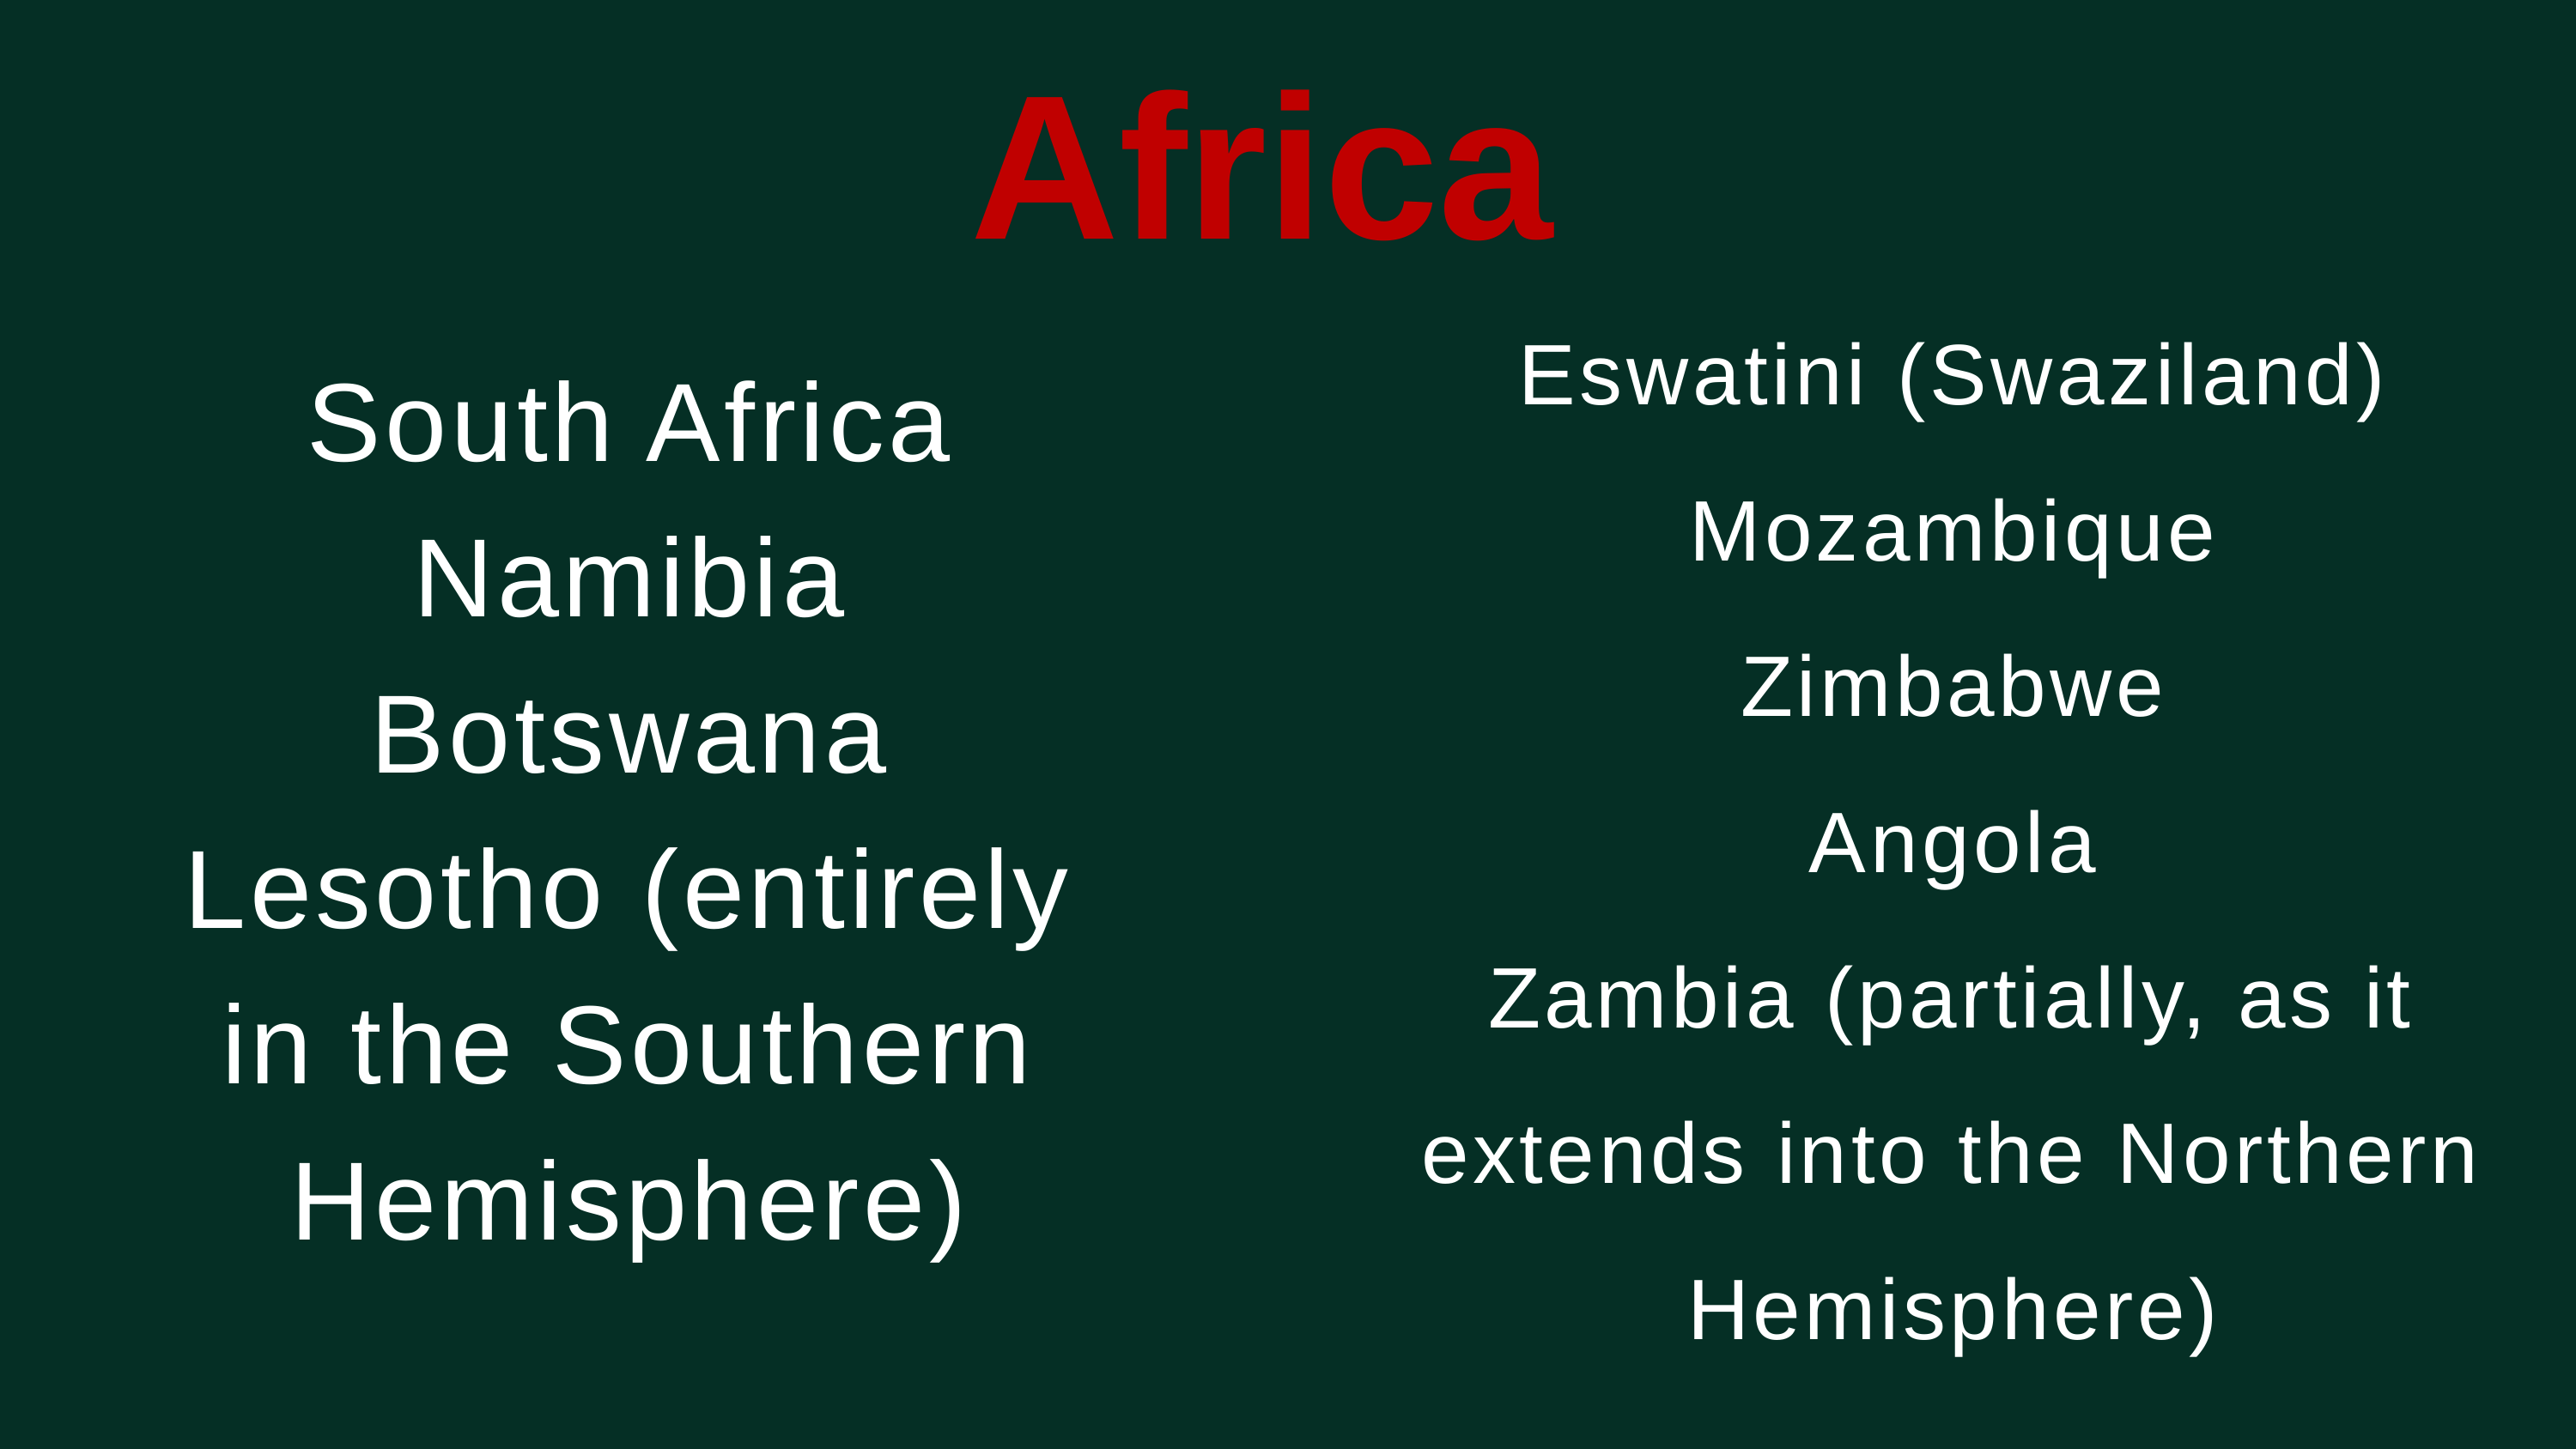

Africa
Eswatini (Swaziland)
Mozambique
Zimbabwe
Angola
Zambia (partially, as it extends into the Northern Hemisphere)
South Africa
Namibia
Botswana
Lesotho (entirely in the Southern Hemisphere)